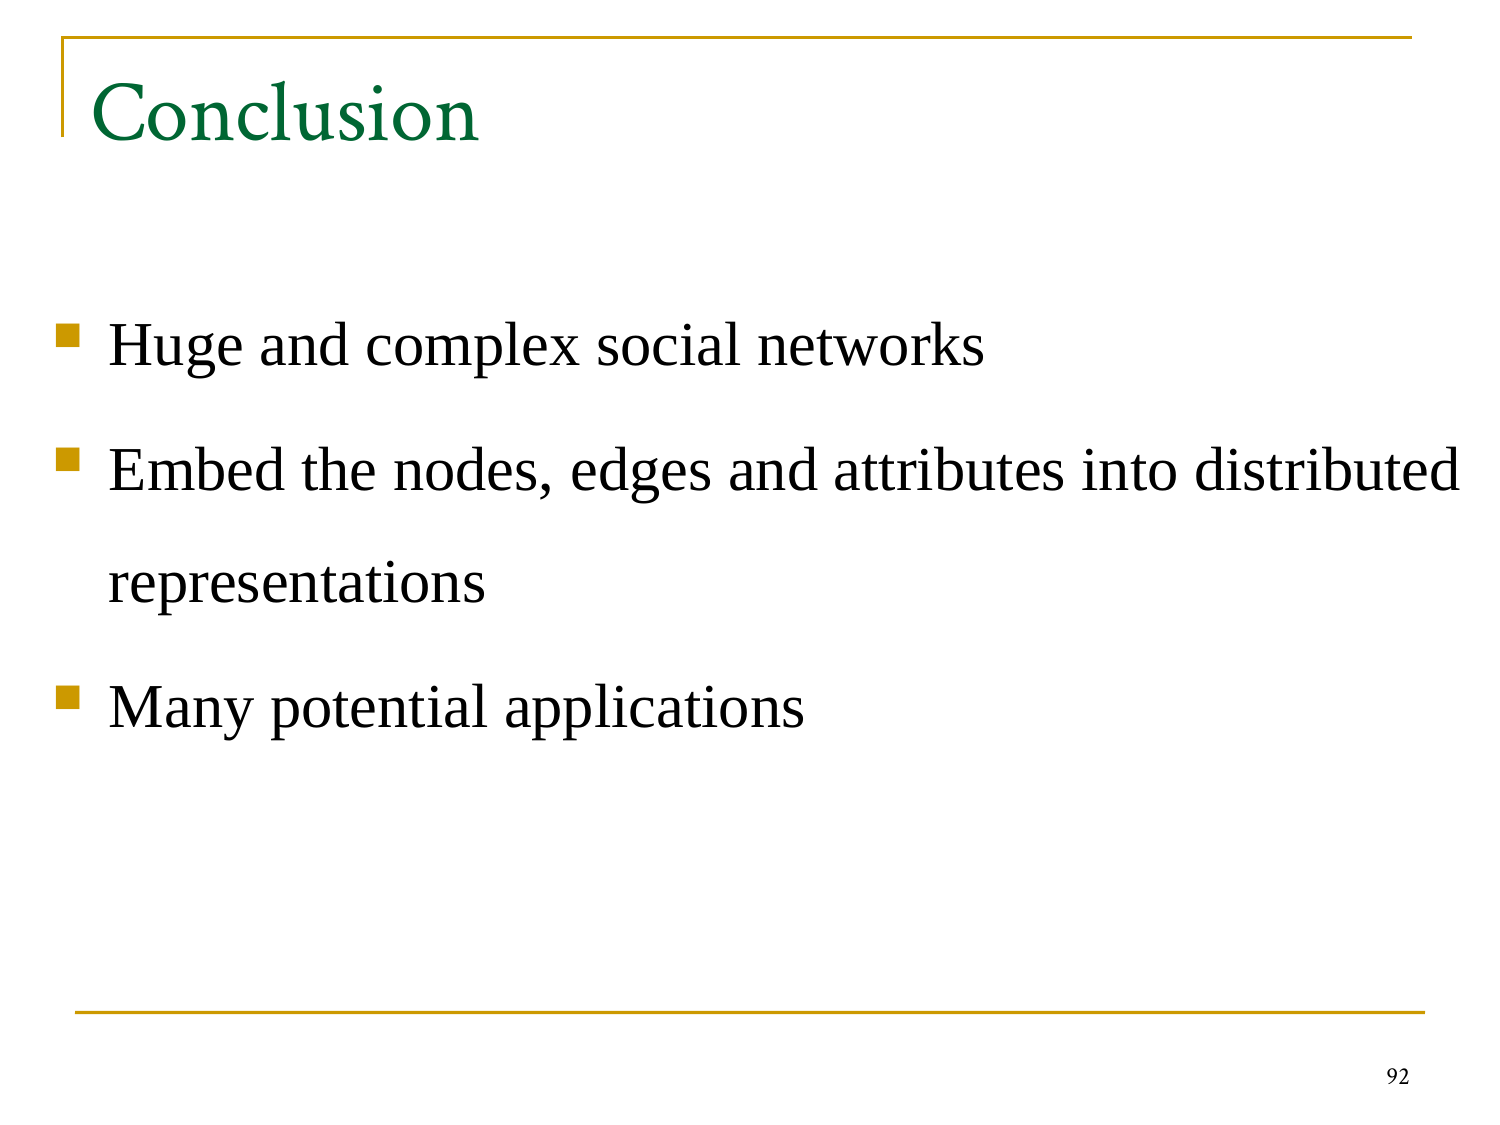

# Conclusion
Huge and complex social networks
Embed the nodes, edges and attributes into distributed representations
Many potential applications
92